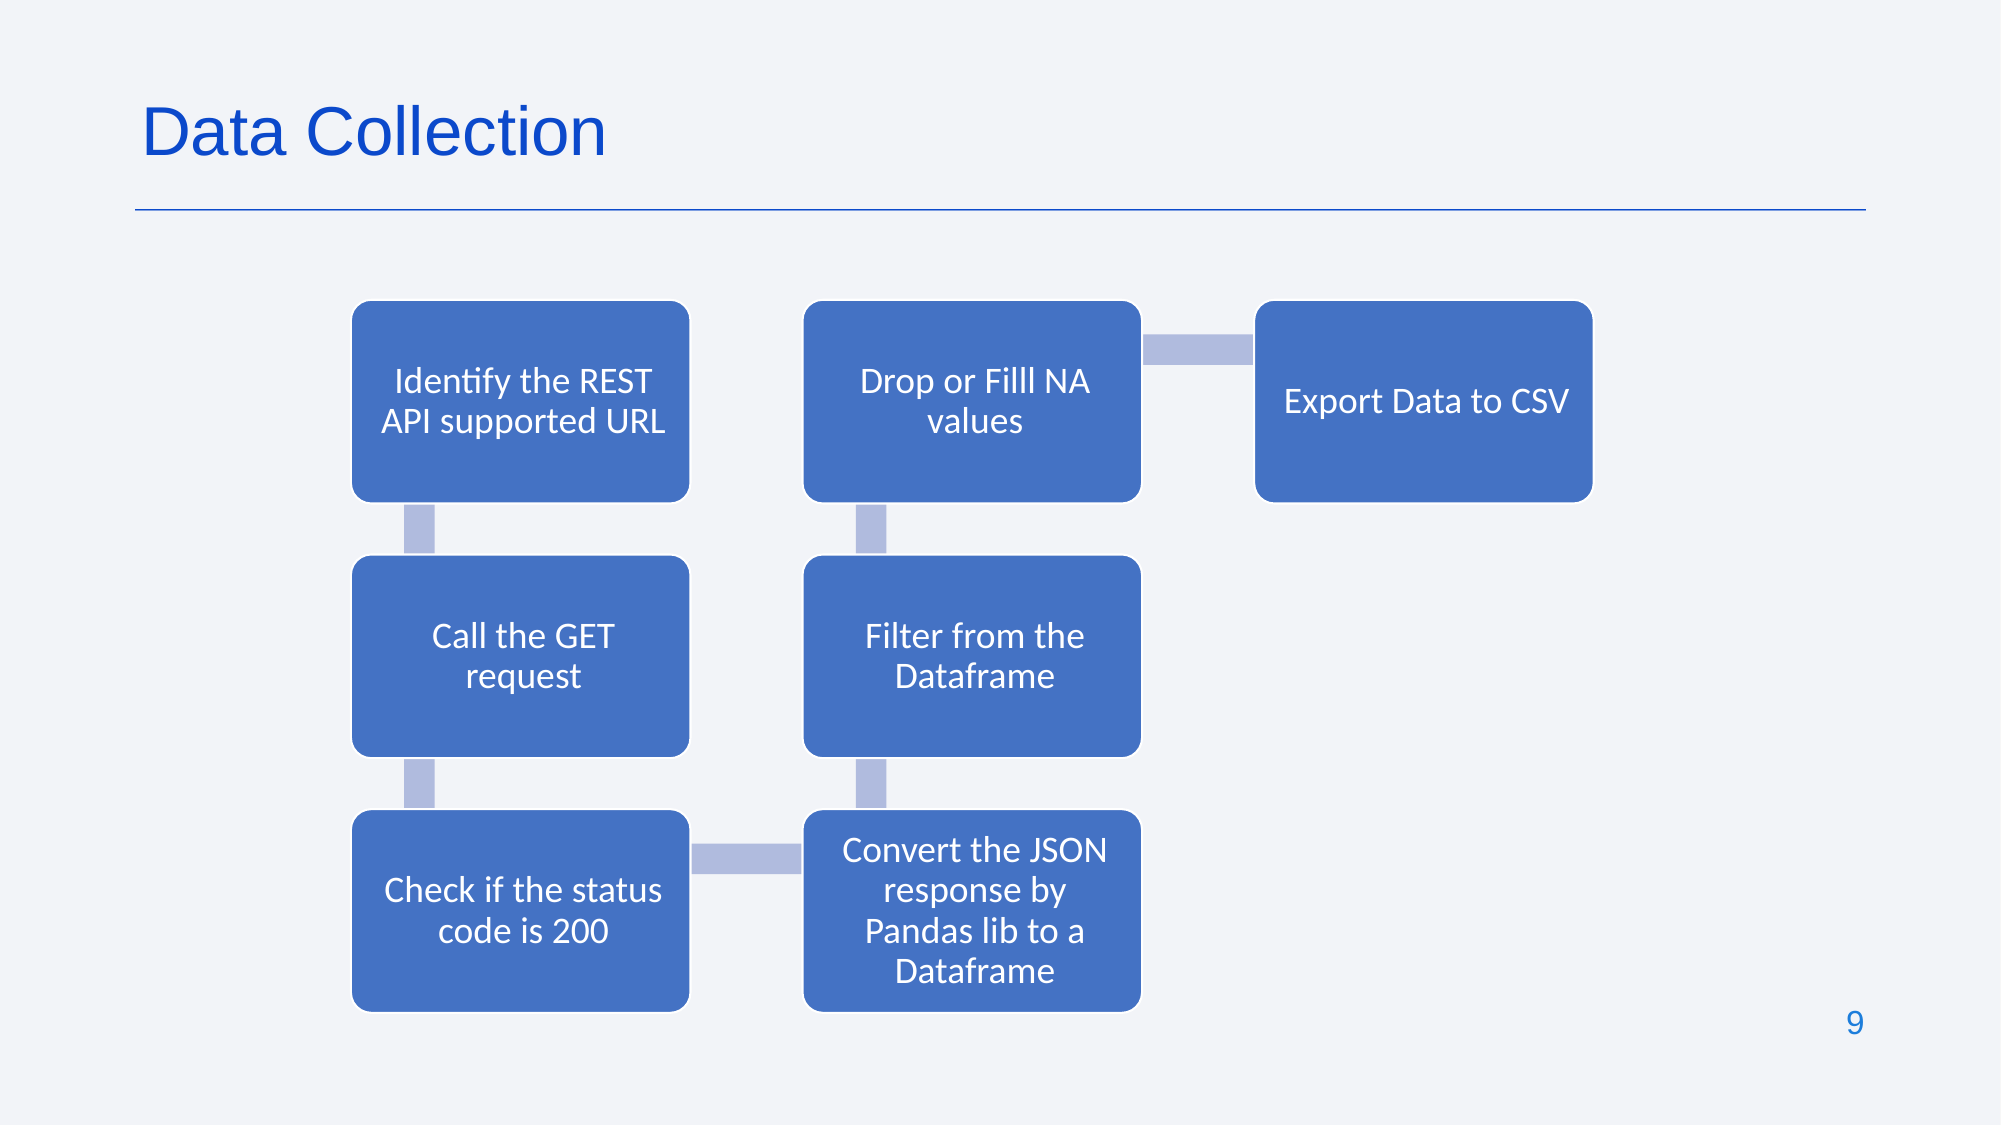

Data Collection
Identify the REST API supported URL
Call the GET request
Check if the status code is 200
Convert the JSON response by Pandas lib to a Dataframe
Filter from the Dataframe
Drop or Filll NA values
Export Data to CSV
9